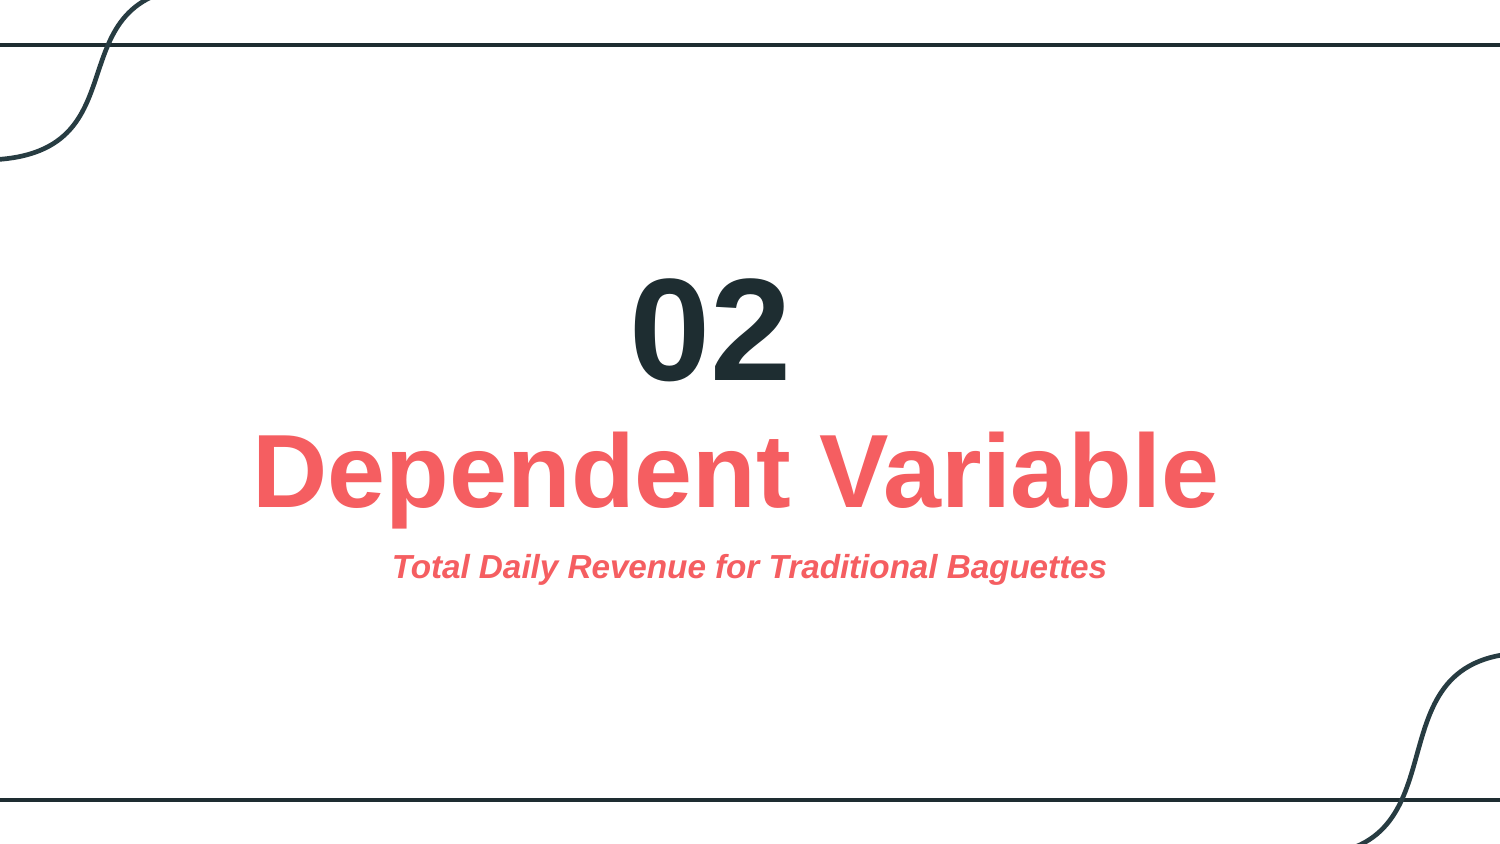

02
# Dependent Variable
Total Daily Revenue for Traditional Baguettes